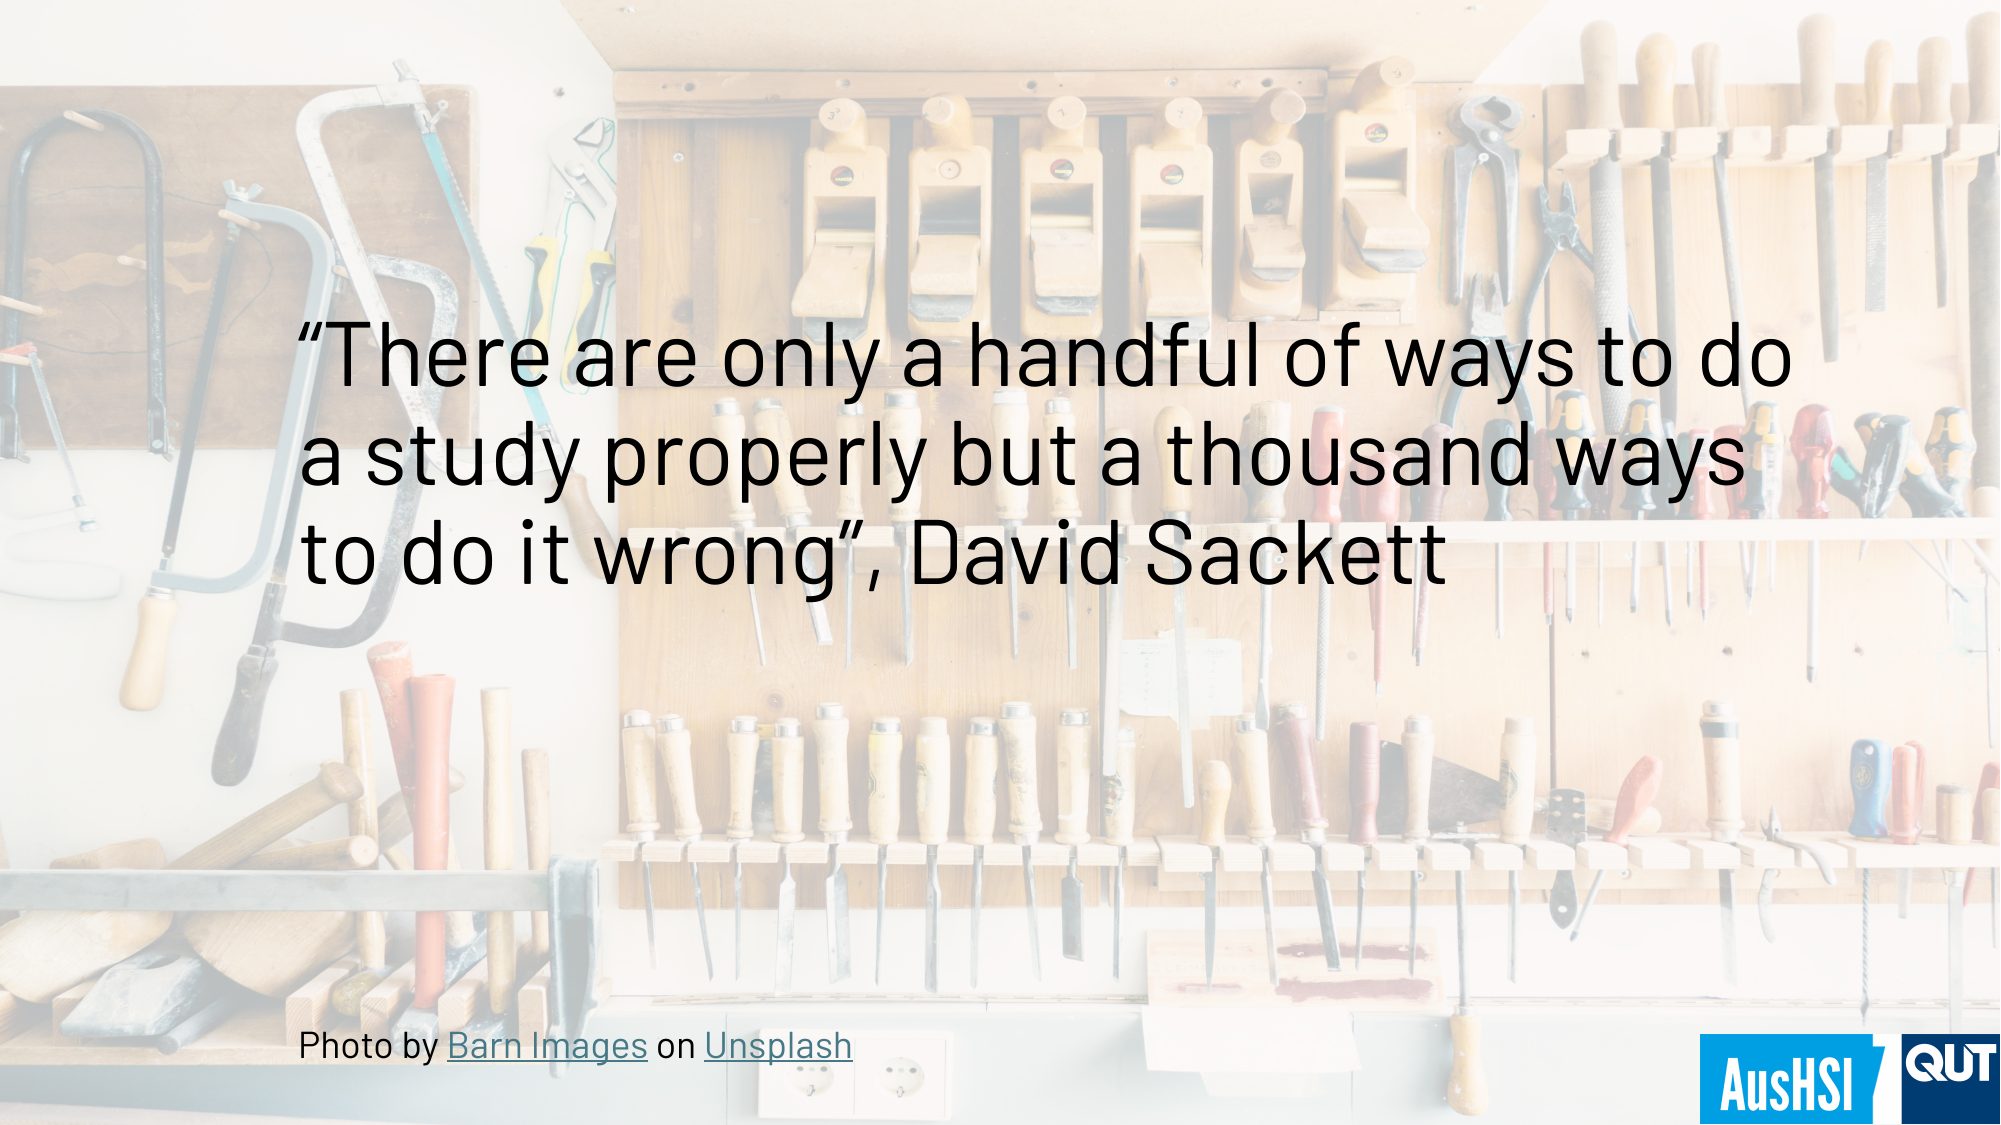

“There are only a handful of ways to do a study properly but a thousand ways to do it wrong”, David Sackett
Photo by Barn Images on Unsplash